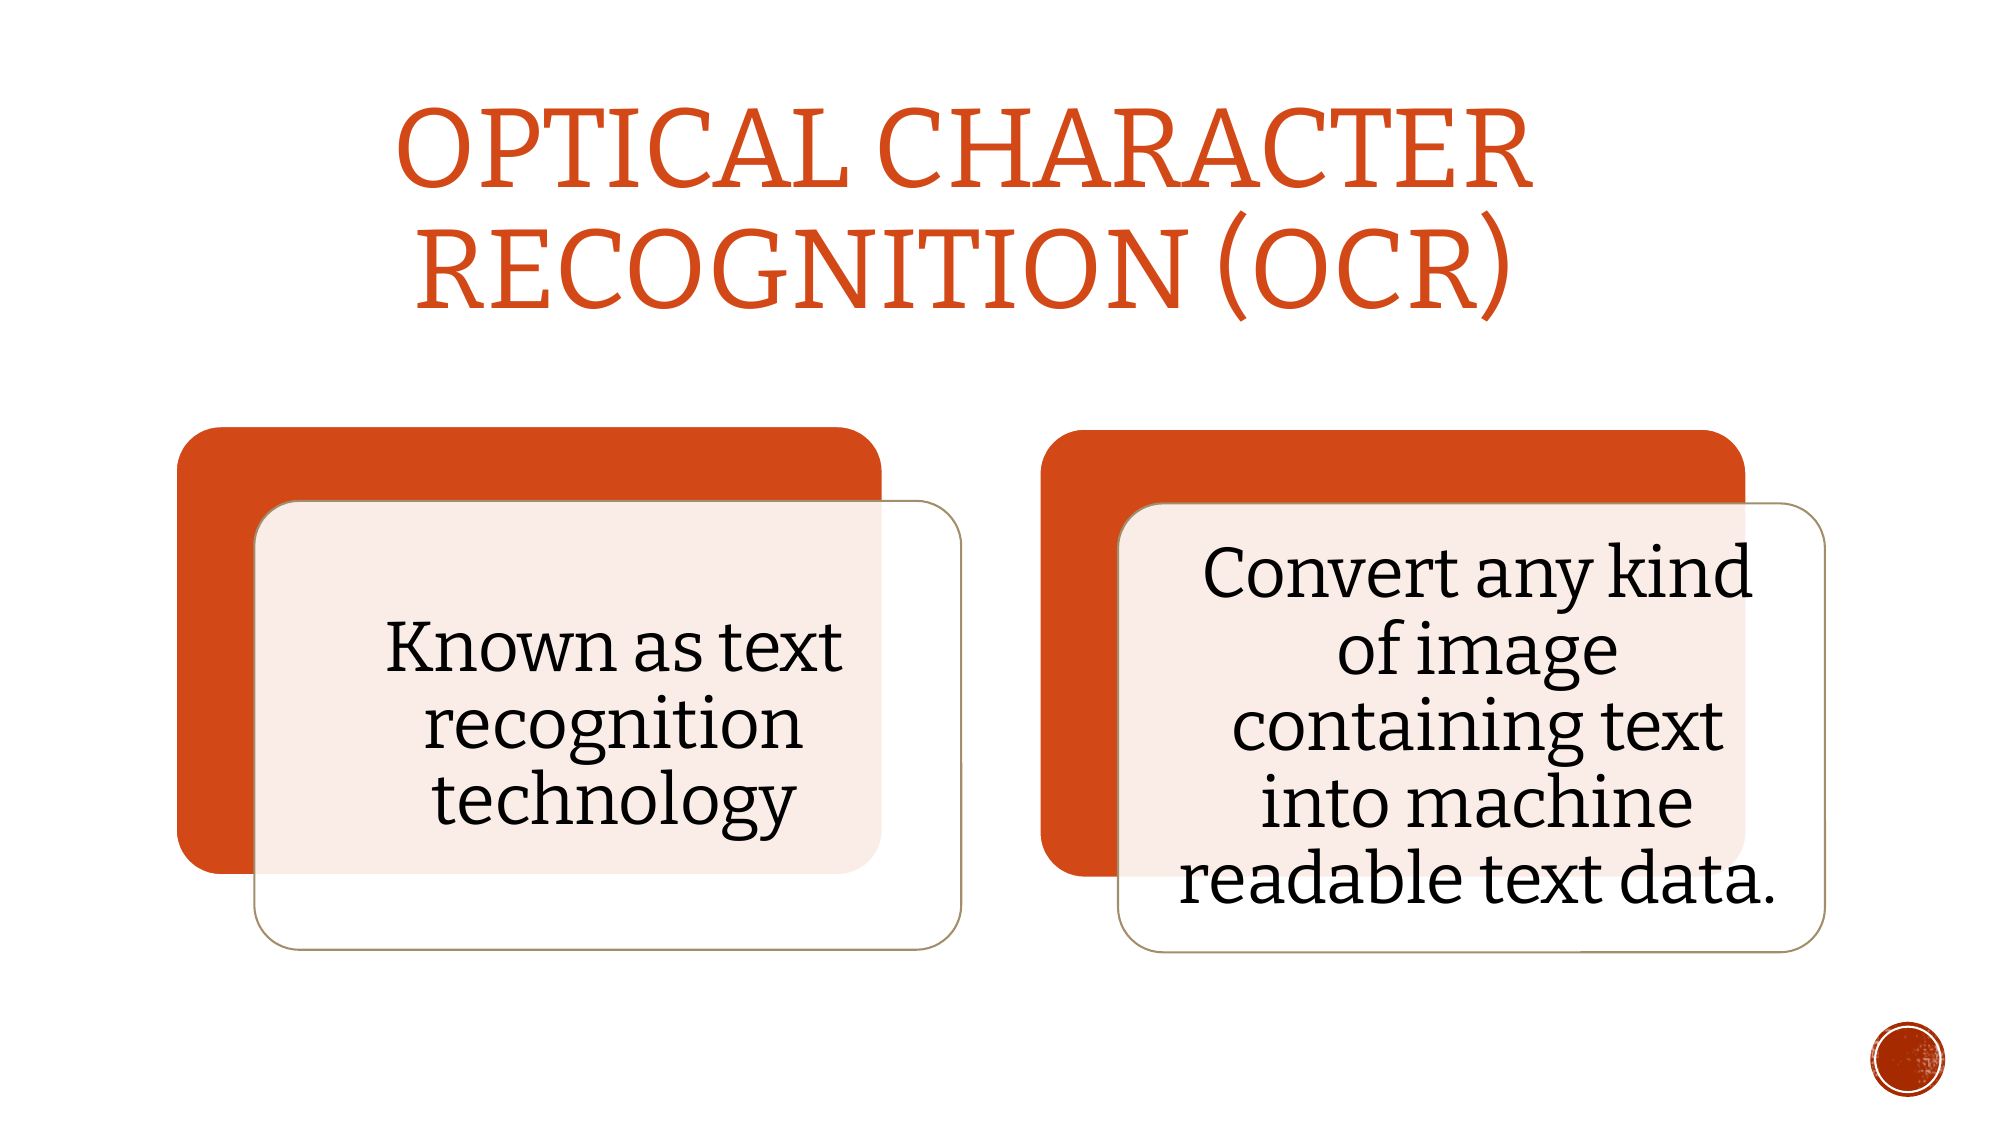

# Optical character recognition (OCR)
Known as text recognition technology
Convert any kind of image containing text into machine readable text data.